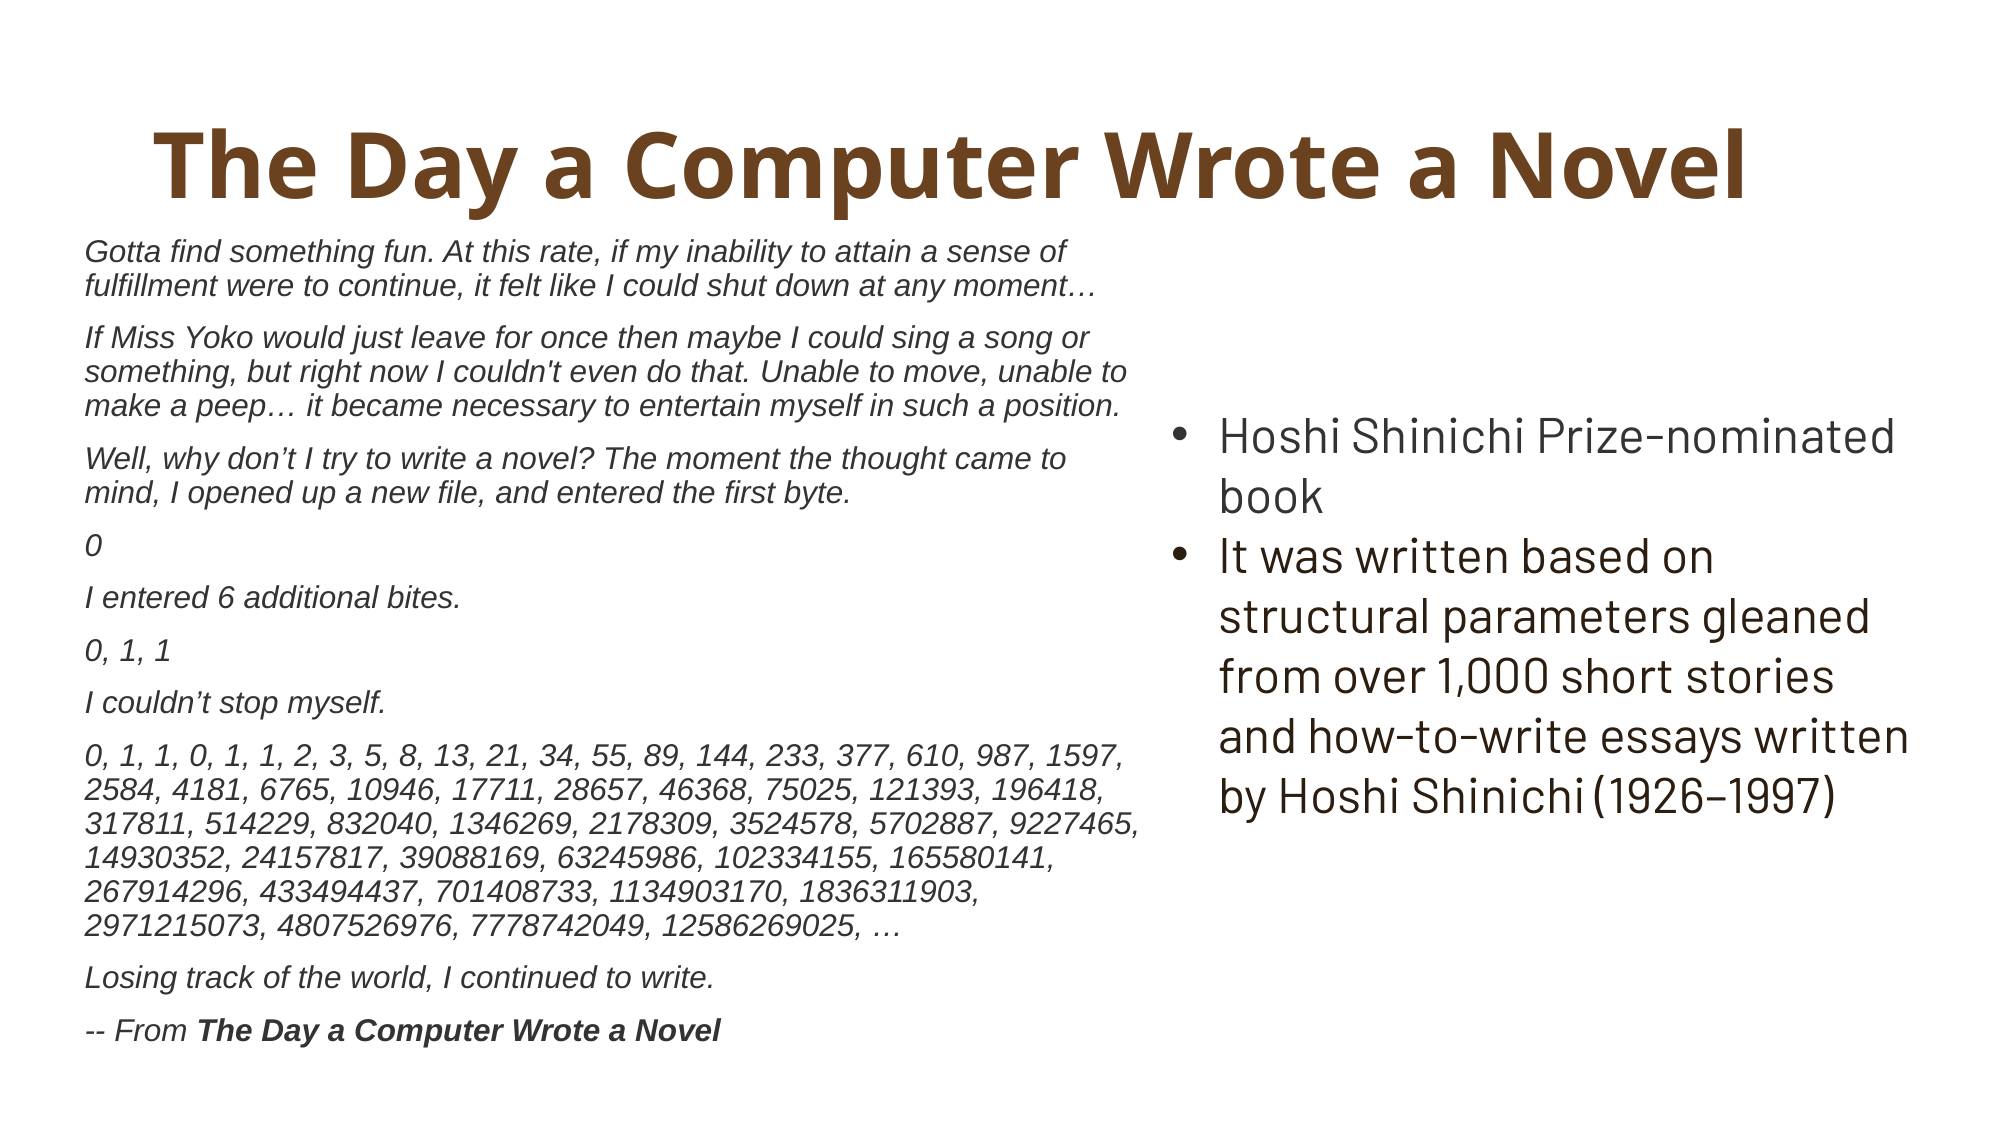

# The Day a Computer Wrote a Novel
Gotta find something fun. At this rate, if my inability to attain a sense of fulfillment were to continue, it felt like I could shut down at any moment…
If Miss Yoko would just leave for once then maybe I could sing a song or something, but right now I couldn't even do that. Unable to move, unable to make a peep… it became necessary to entertain myself in such a position.
Well, why don’t I try to write a novel? The moment the thought came to mind, I opened up a new file, and entered the first byte.
0
I entered 6 additional bites.
0, 1, 1
I couldn’t stop myself.
0, 1, 1, 0, 1, 1, 2, 3, 5, 8, 13, 21, 34, 55, 89, 144, 233, 377, 610, 987, 1597, 2584, 4181, 6765, 10946, 17711, 28657, 46368, 75025, 121393, 196418, 317811, 514229, 832040, 1346269, 2178309, 3524578, 5702887, 9227465, 14930352, 24157817, 39088169, 63245986, 102334155, 165580141, 267914296, 433494437, 701408733, 1134903170, 1836311903, 2971215073, 4807526976, 7778742049, 12586269025, …
Losing track of the world, I continued to write.
-- From The Day a Computer Wrote a Novel

Hoshi Shinichi Prize-nominated book
It was written based on structural parameters gleaned from over 1,000 short stories and how-to-write essays written by Hoshi Shinichi (1926–1997)